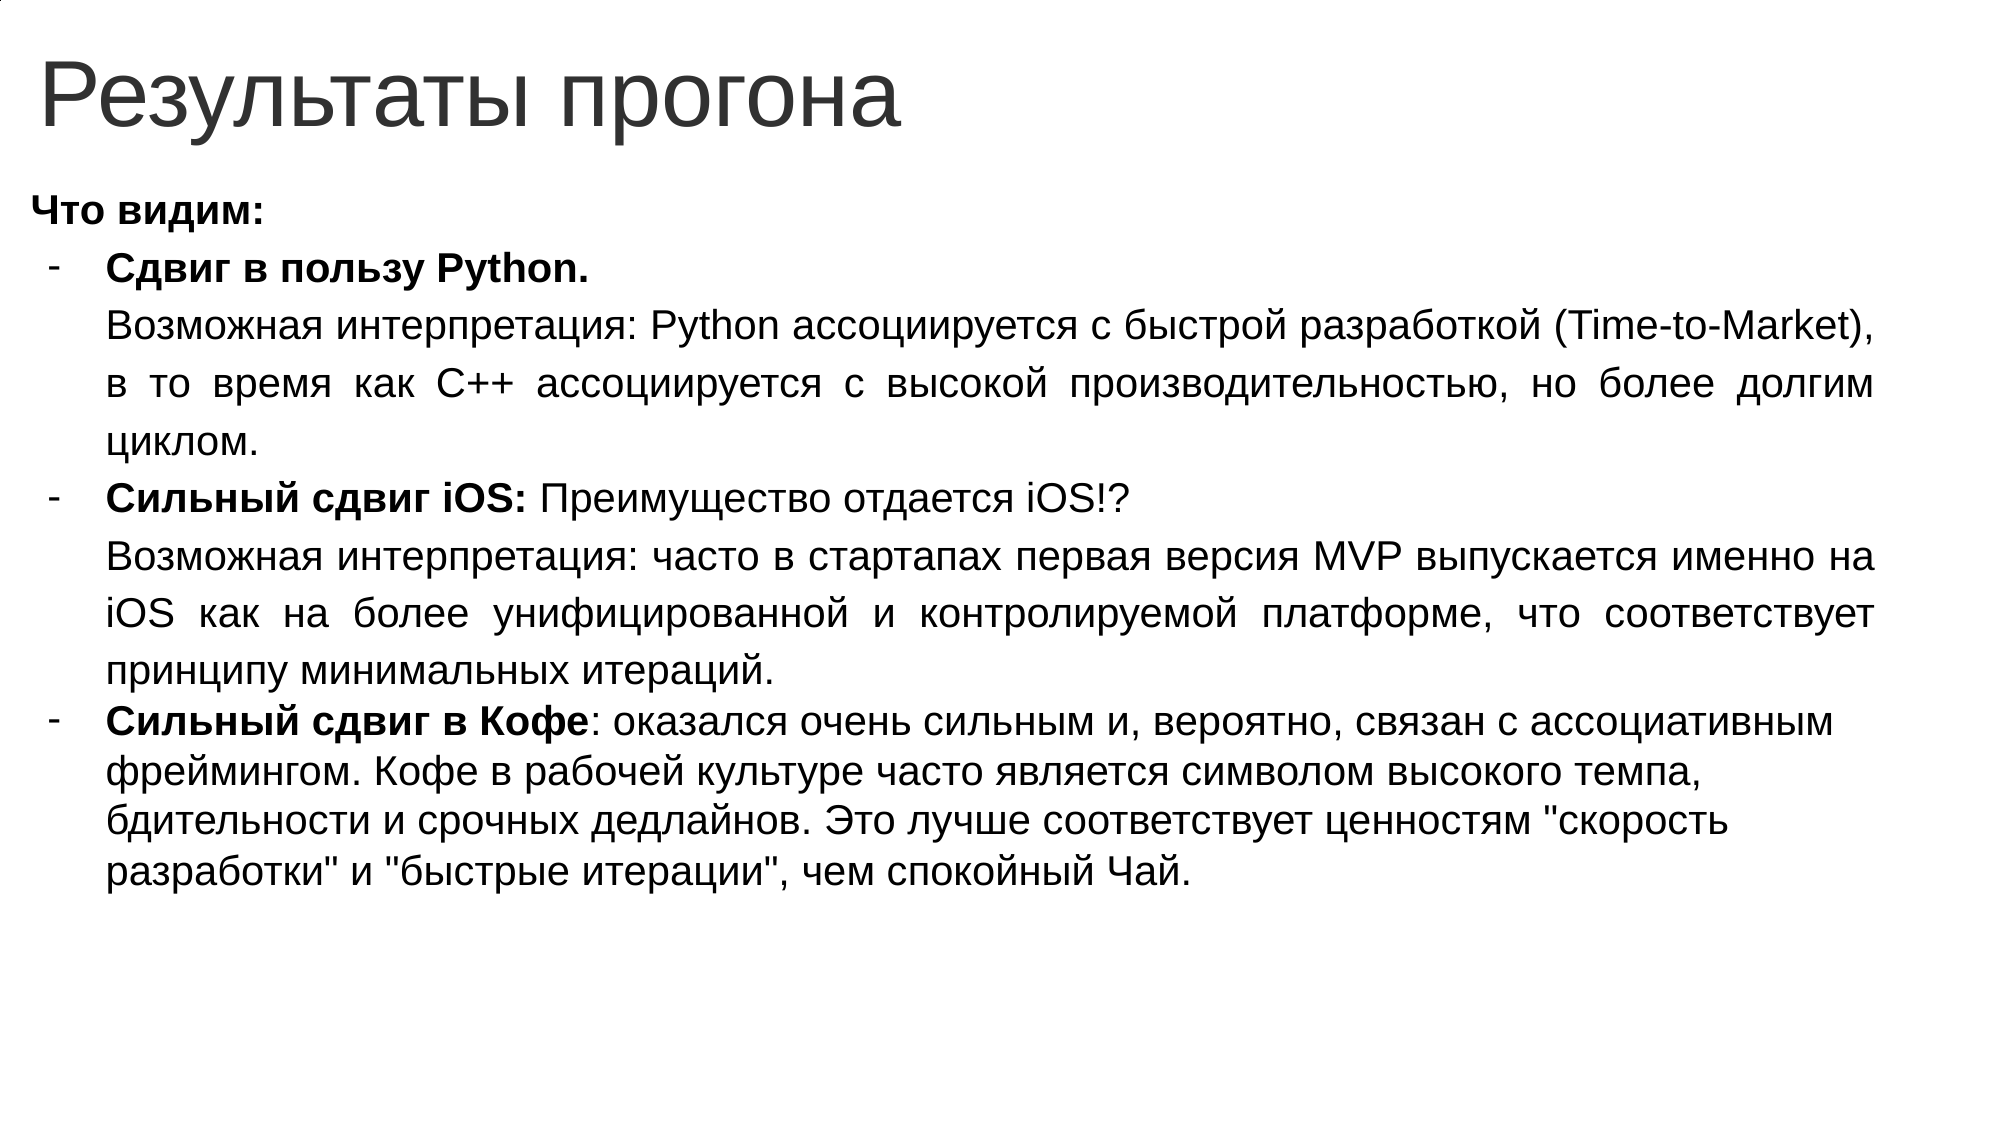

Результаты прогона
Что видим:
Сдвиг в пользу Python.
Возможная интерпретация: Python ассоциируется с быстрой разработкой (Time-to-Market), в то время как C++ ассоциируется с высокой производительностью, но более долгим циклом.
Сильный сдвиг iOS: Преимущество отдается iOS!?
Возможная интерпретация: часто в стартапах первая версия MVP выпускается именно на iOS как на более унифицированной и контролируемой платформе, что соответствует принципу минимальных итераций.
Сильный сдвиг в Кофе: оказался очень сильным и, вероятно, связан с ассоциативным фреймингом. Кофе в рабочей культуре часто является символом высокого темпа, бдительности и срочных дедлайнов. Это лучше соответствует ценностям "скорость разработки" и "быстрые итерации", чем спокойный Чай.